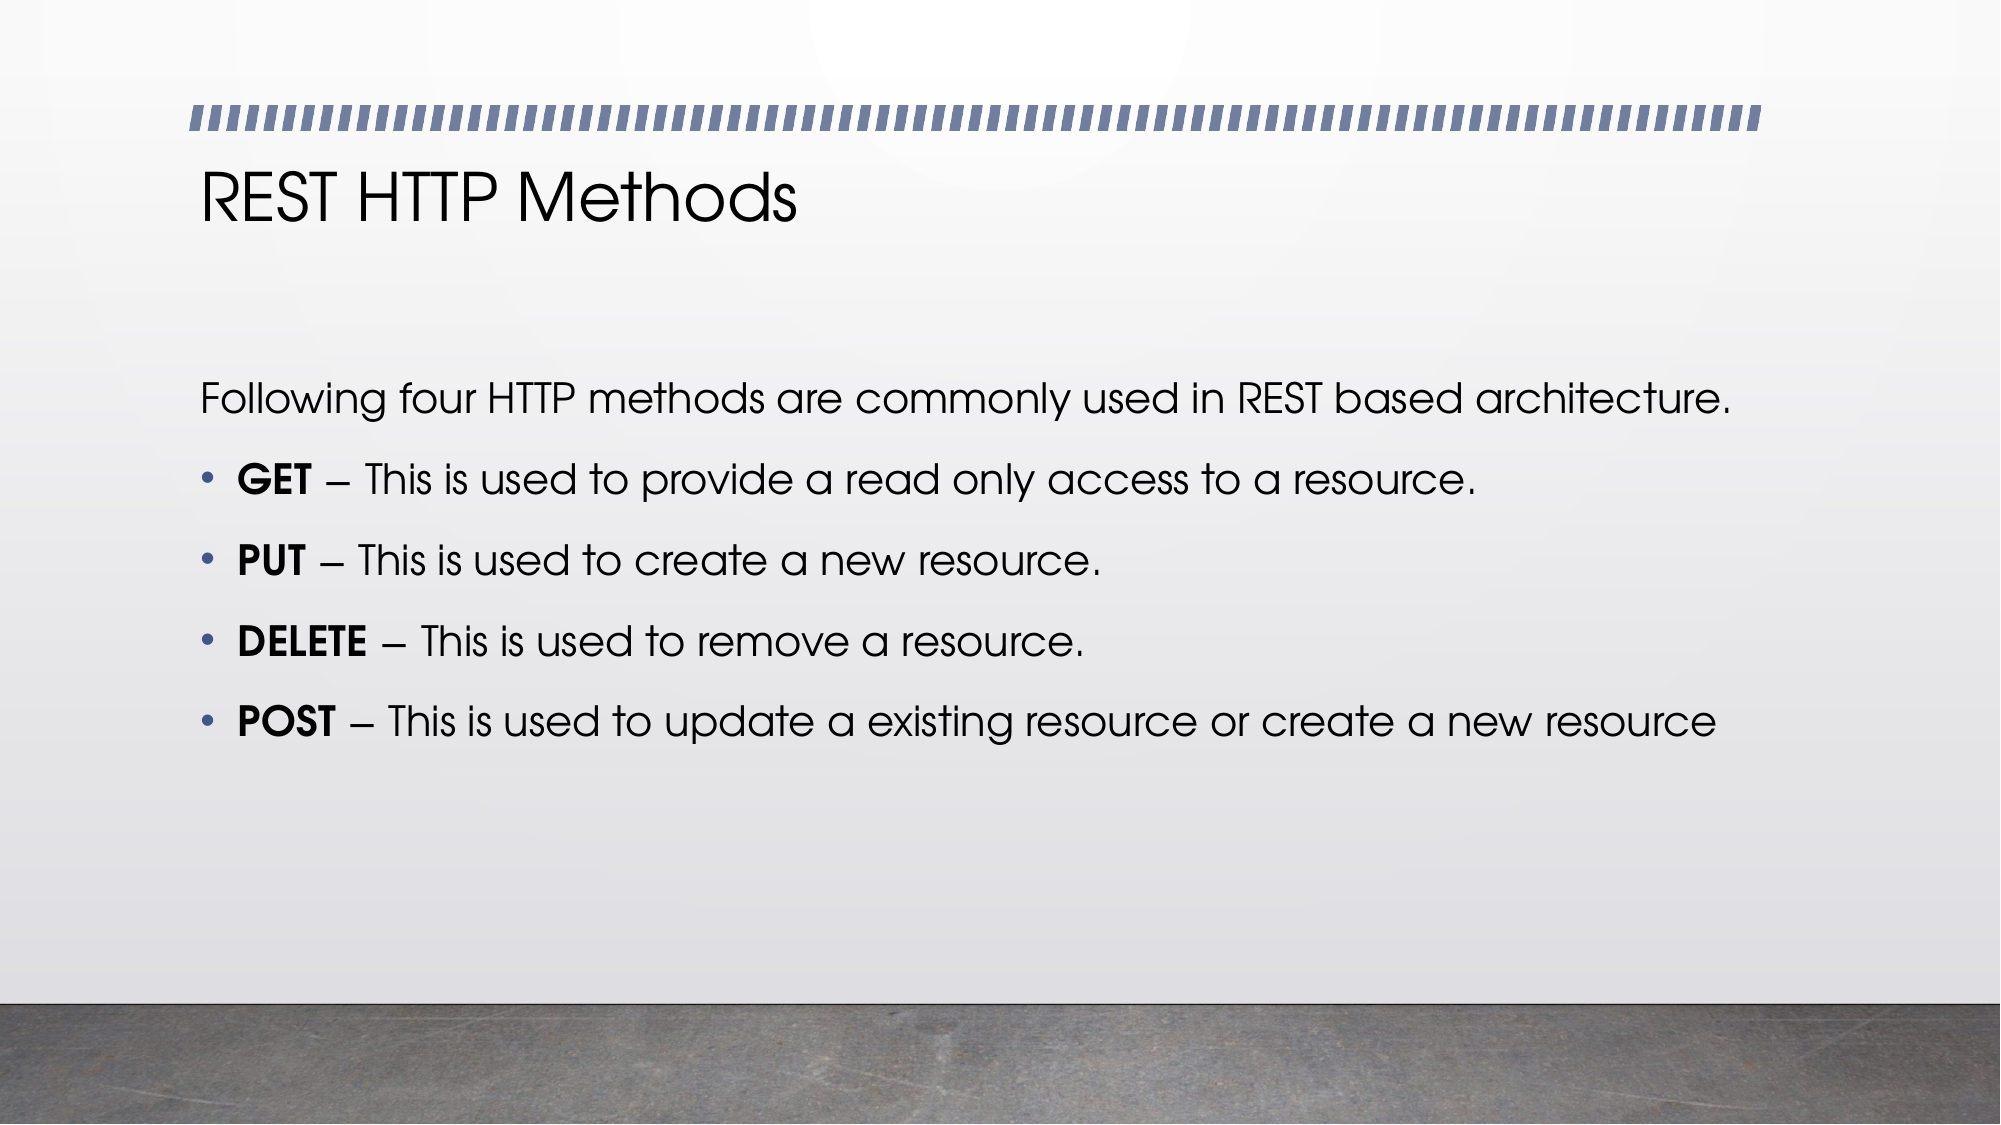

# REST HTTP Methods
Following four HTTP methods are commonly used in REST based architecture.
GET − This is used to provide a read only access to a resource.
PUT − This is used to create a new resource.
DELETE − This is used to remove a resource.
POST − This is used to update a existing resource or create a new resource